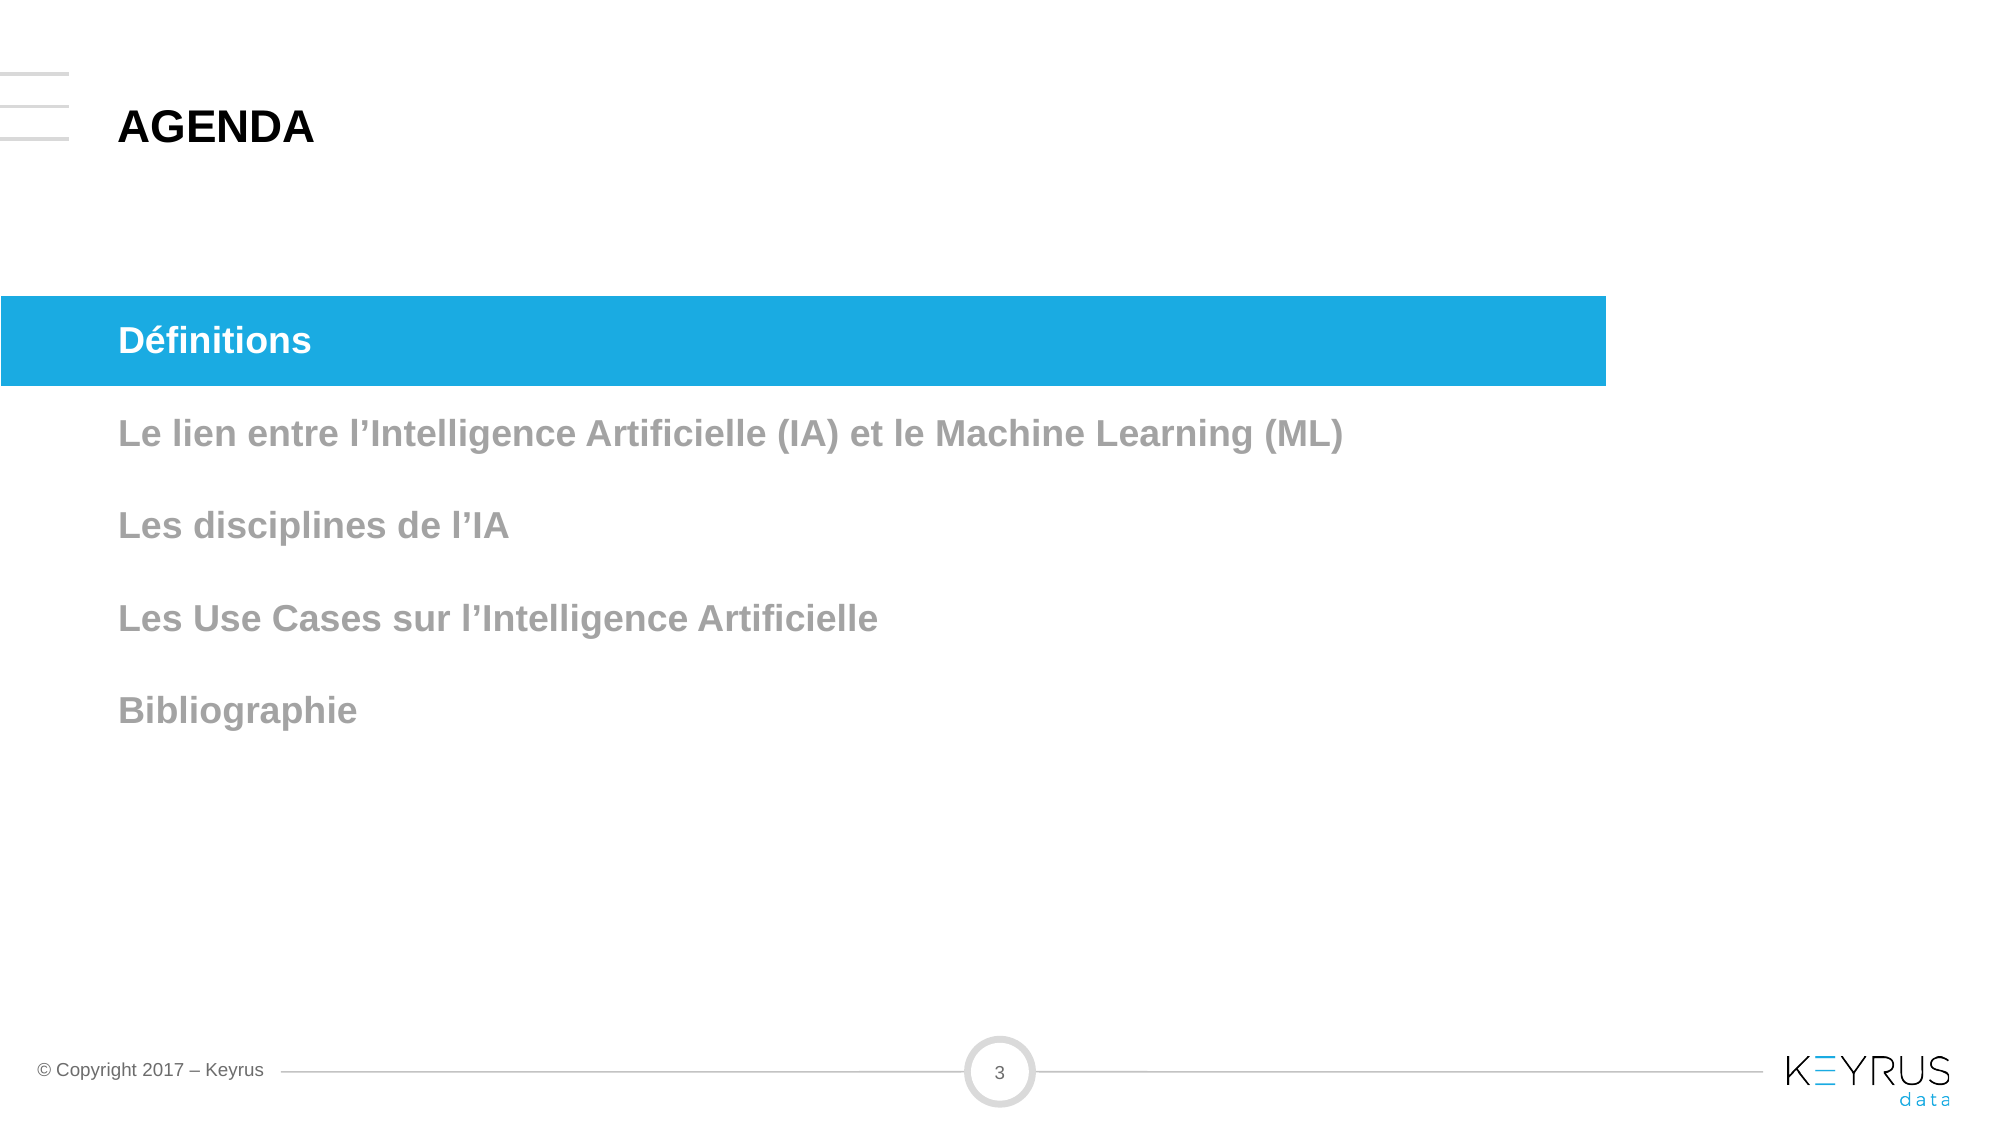

# Agenda

| Définitions |
| --- |
| Le lien entre l’Intelligence Artificielle (IA) et le Machine Learning (ML) |
| Les disciplines de l’IA |
| Les Use Cases sur l’Intelligence Artificielle |
| Bibliographie |